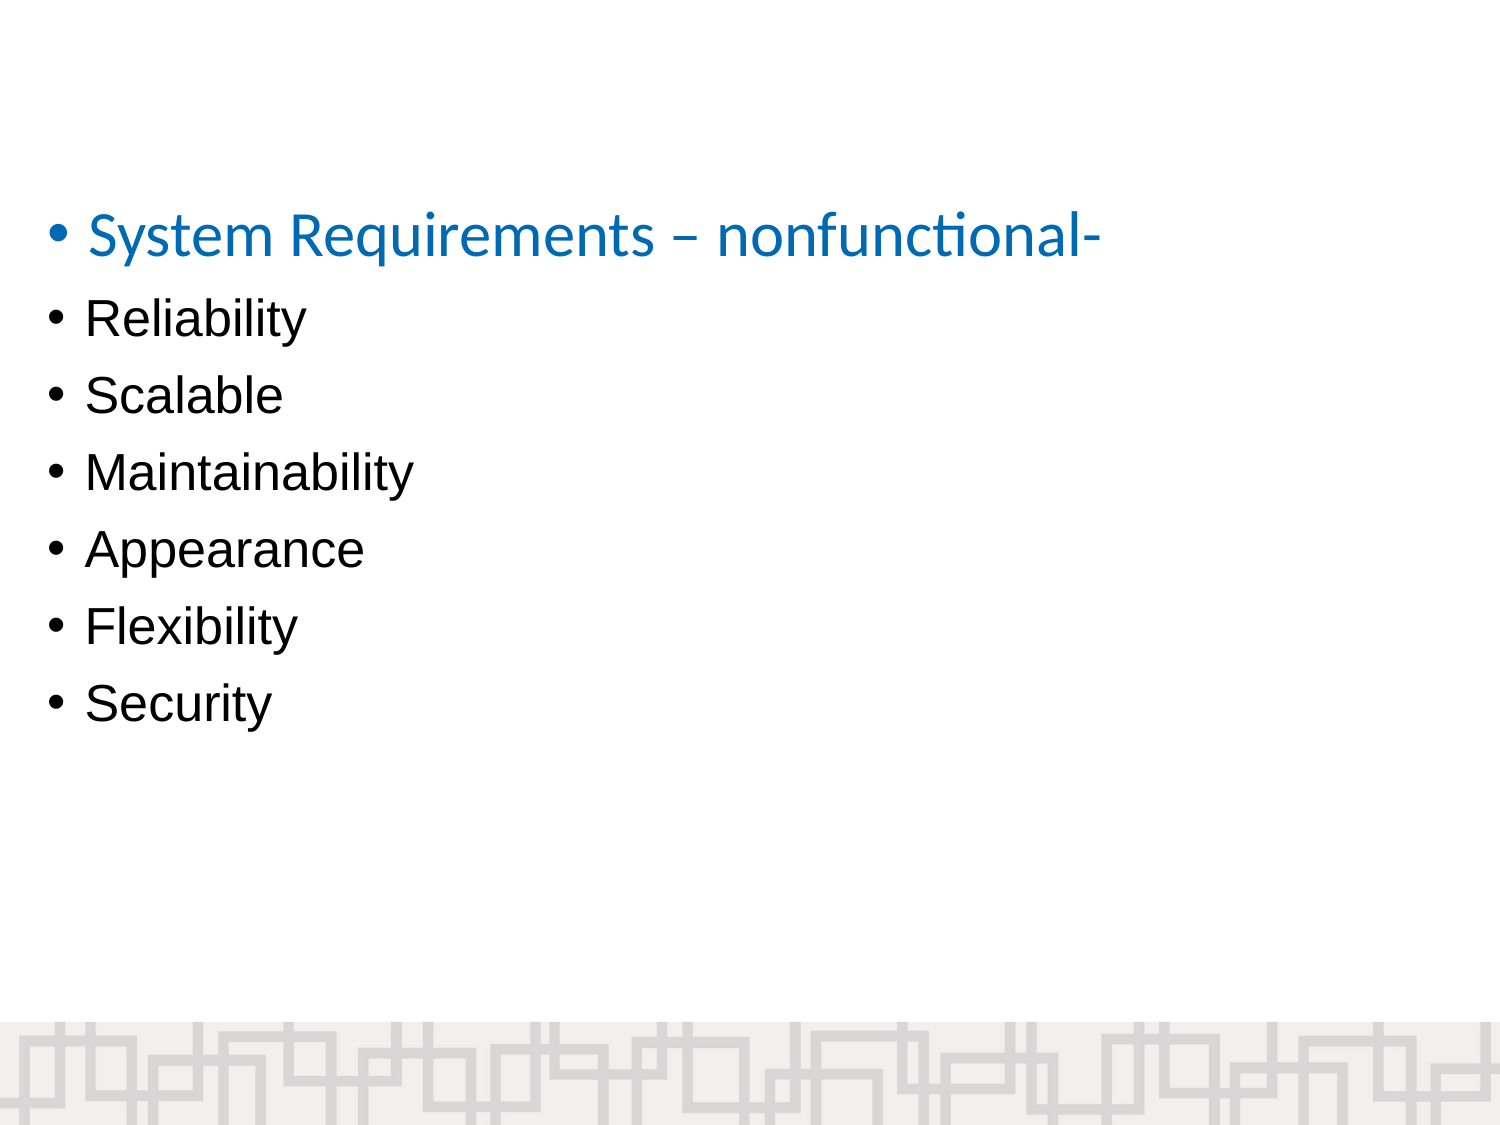

System Requirements – nonfunctional-
Reliability
Scalable
Maintainability
Appearance
Flexibility
Security